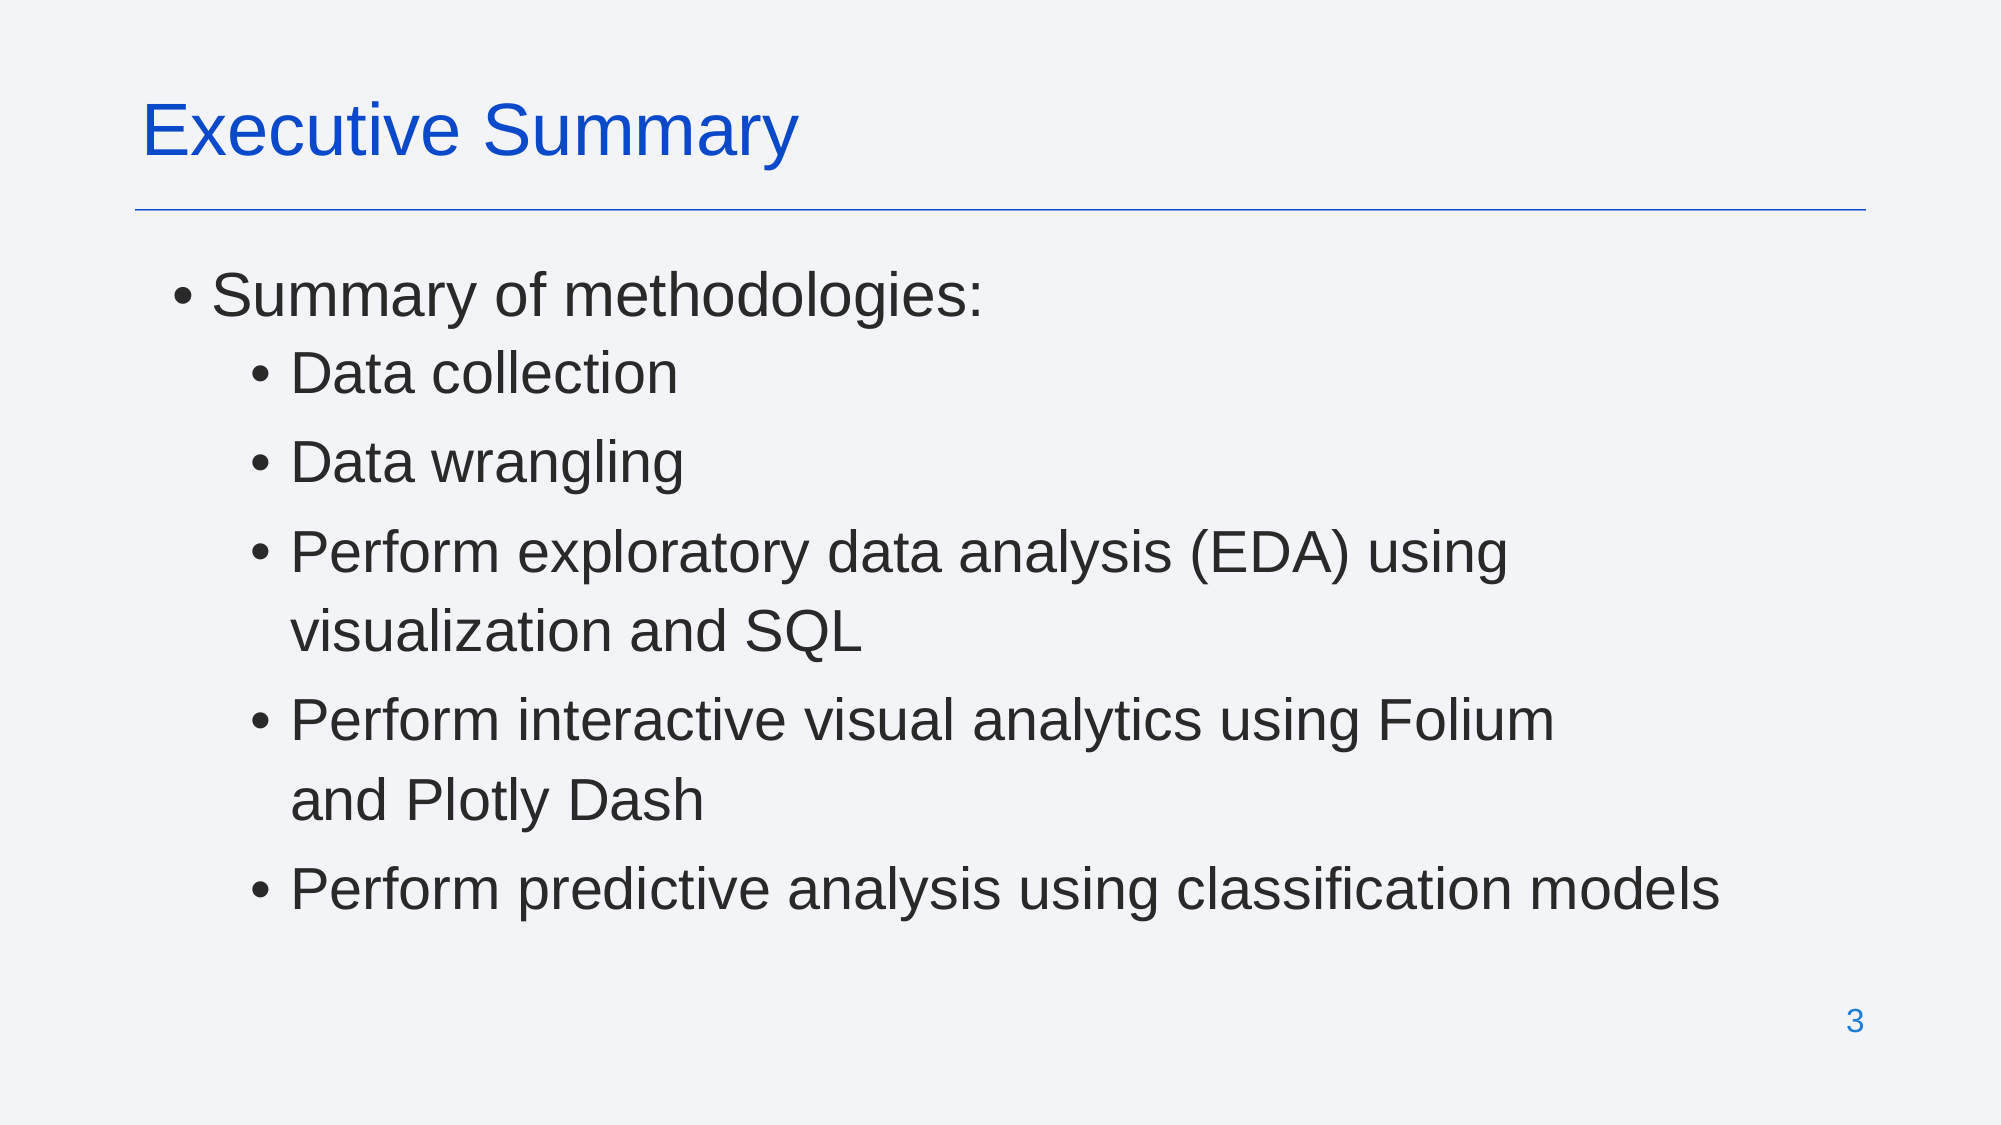

Executive Summary
Summary of methodologies:
Data collection
Data wrangling
Perform exploratory data analysis (EDA) using visualization and SQL
Perform interactive visual analytics using Folium and Plotly Dash
Perform predictive analysis using classification models
3